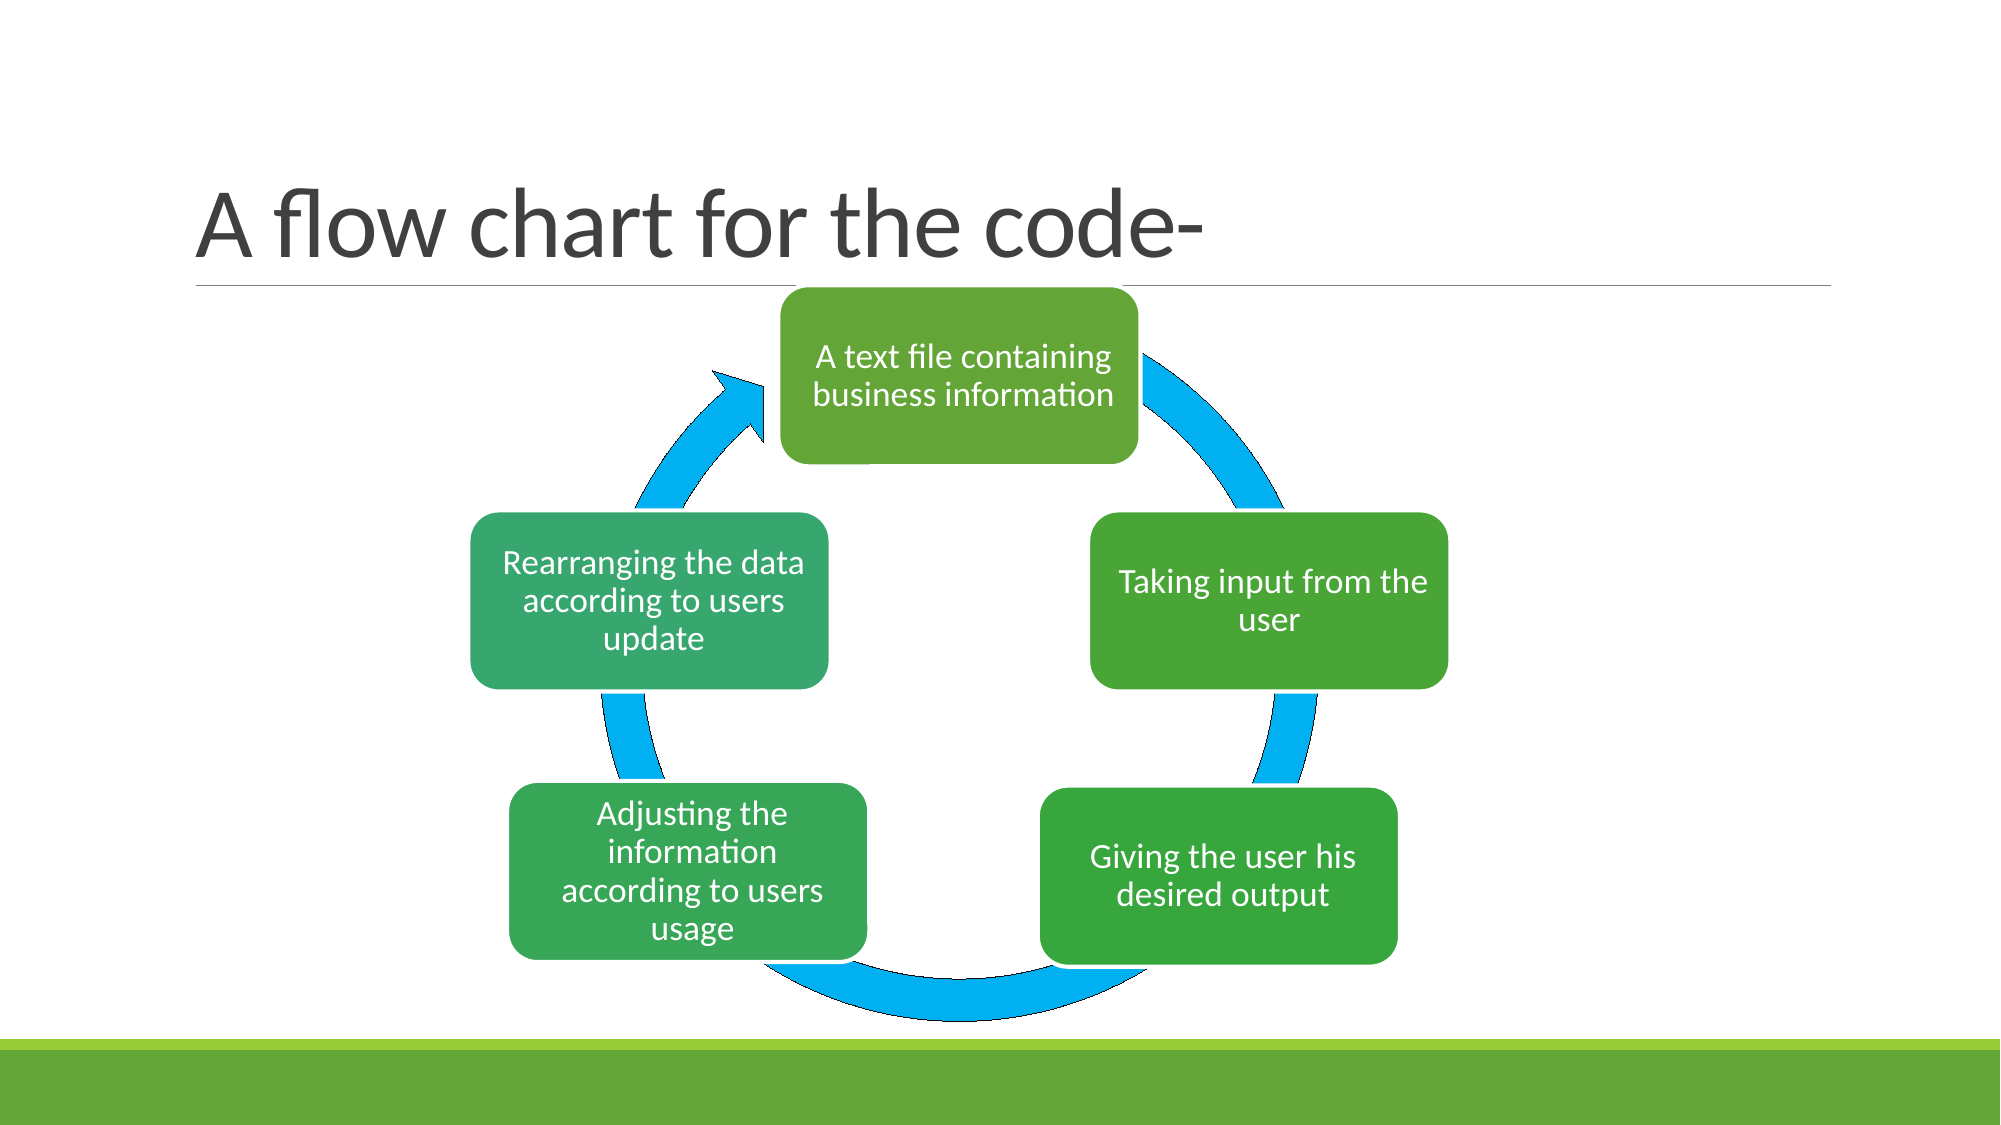

# A flow chart for the code-
A text file containing business information
Taking input from the user
Giving the user his desired output
Adjusting the information according to users usage
Rearranging the data according to users update